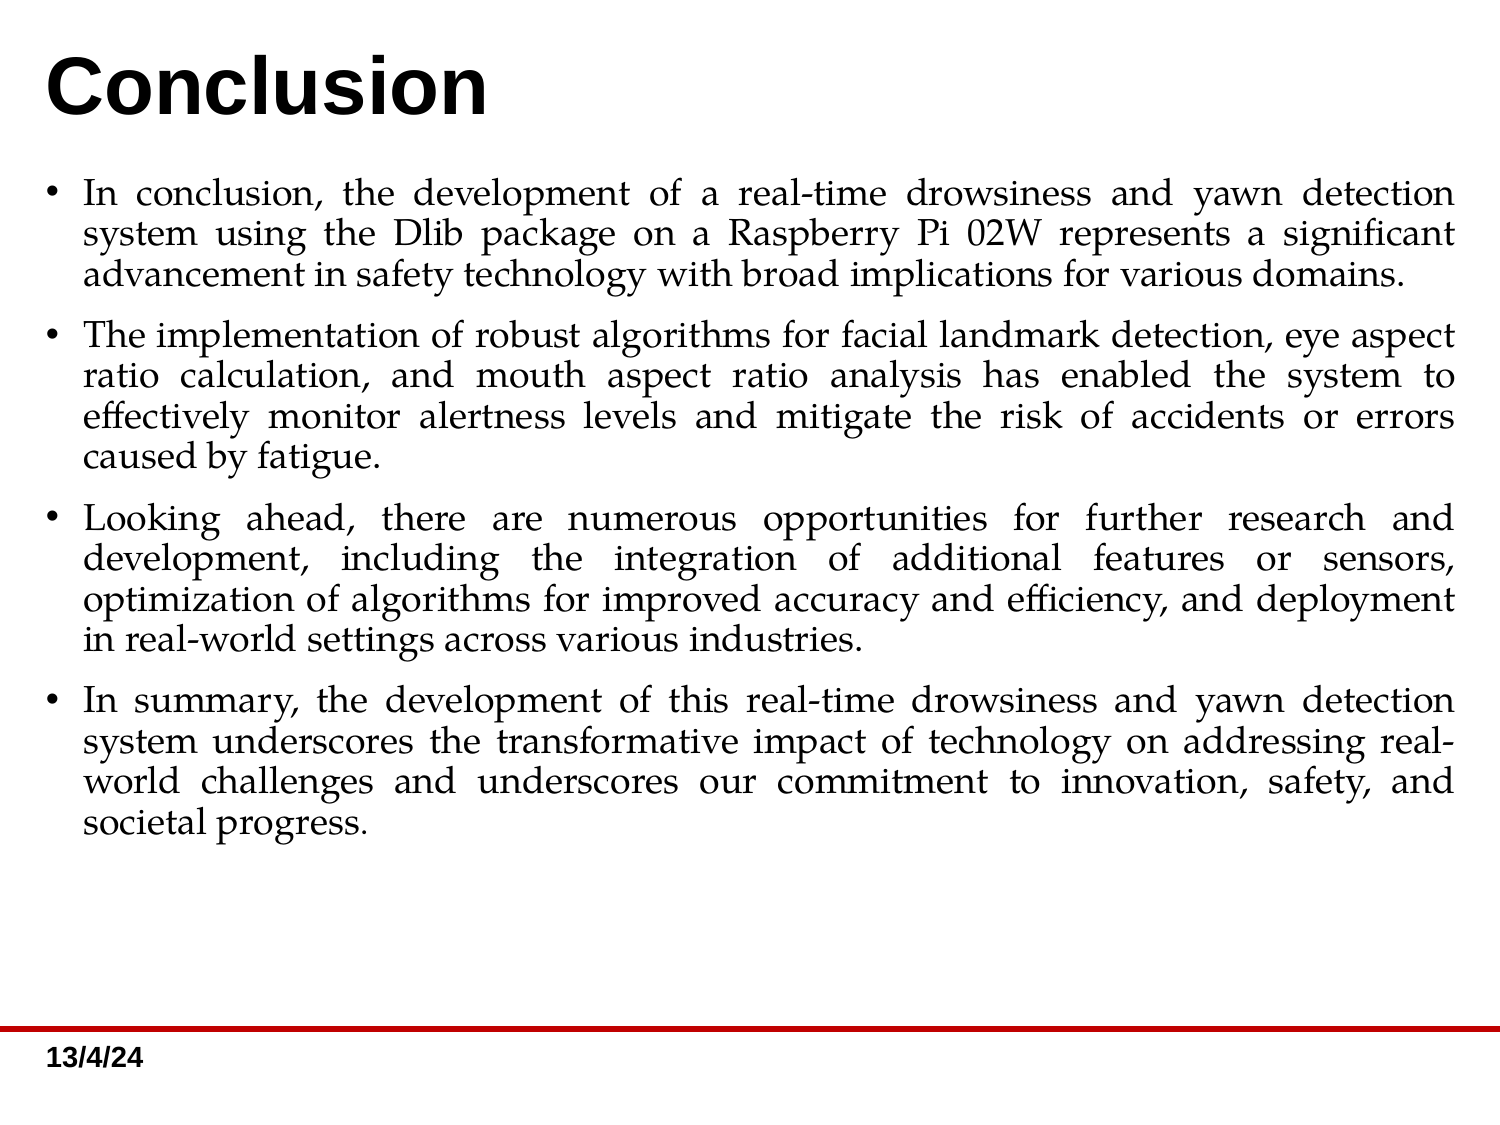

# Conclusion
In conclusion, the development of a real-time drowsiness and yawn detection system using the Dlib package on a Raspberry Pi 02W represents a significant advancement in safety technology with broad implications for various domains.
The implementation of robust algorithms for facial landmark detection, eye aspect ratio calculation, and mouth aspect ratio analysis has enabled the system to effectively monitor alertness levels and mitigate the risk of accidents or errors caused by fatigue.
Looking ahead, there are numerous opportunities for further research and development, including the integration of additional features or sensors, optimization of algorithms for improved accuracy and efficiency, and deployment in real-world settings across various industries.
In summary, the development of this real-time drowsiness and yawn detection system underscores the transformative impact of technology on addressing real-world challenges and underscores our commitment to innovation, safety, and societal progress.
13/4/24

12